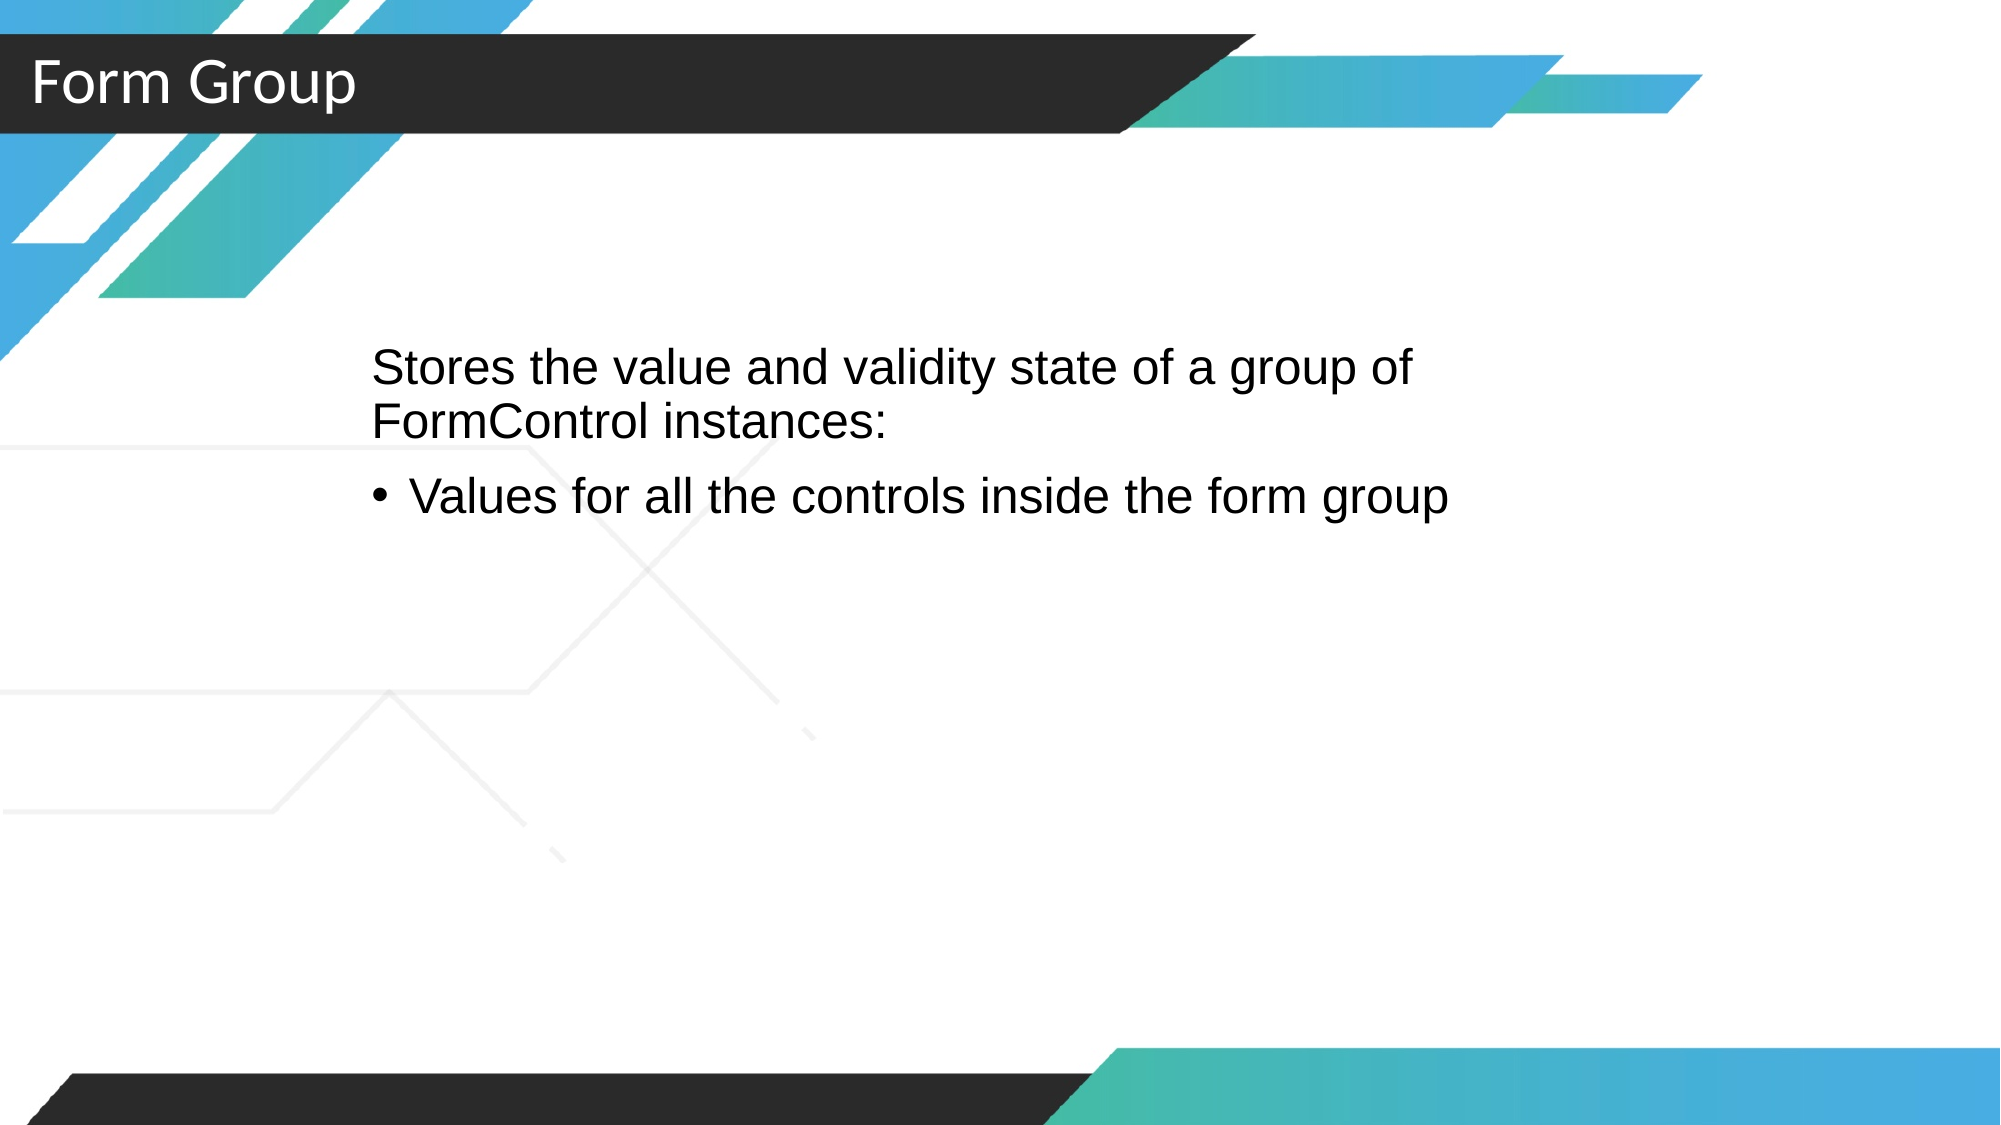

Form Group
Stores the value and validity state of a group of FormControl instances:
Values for all the controls inside the form group